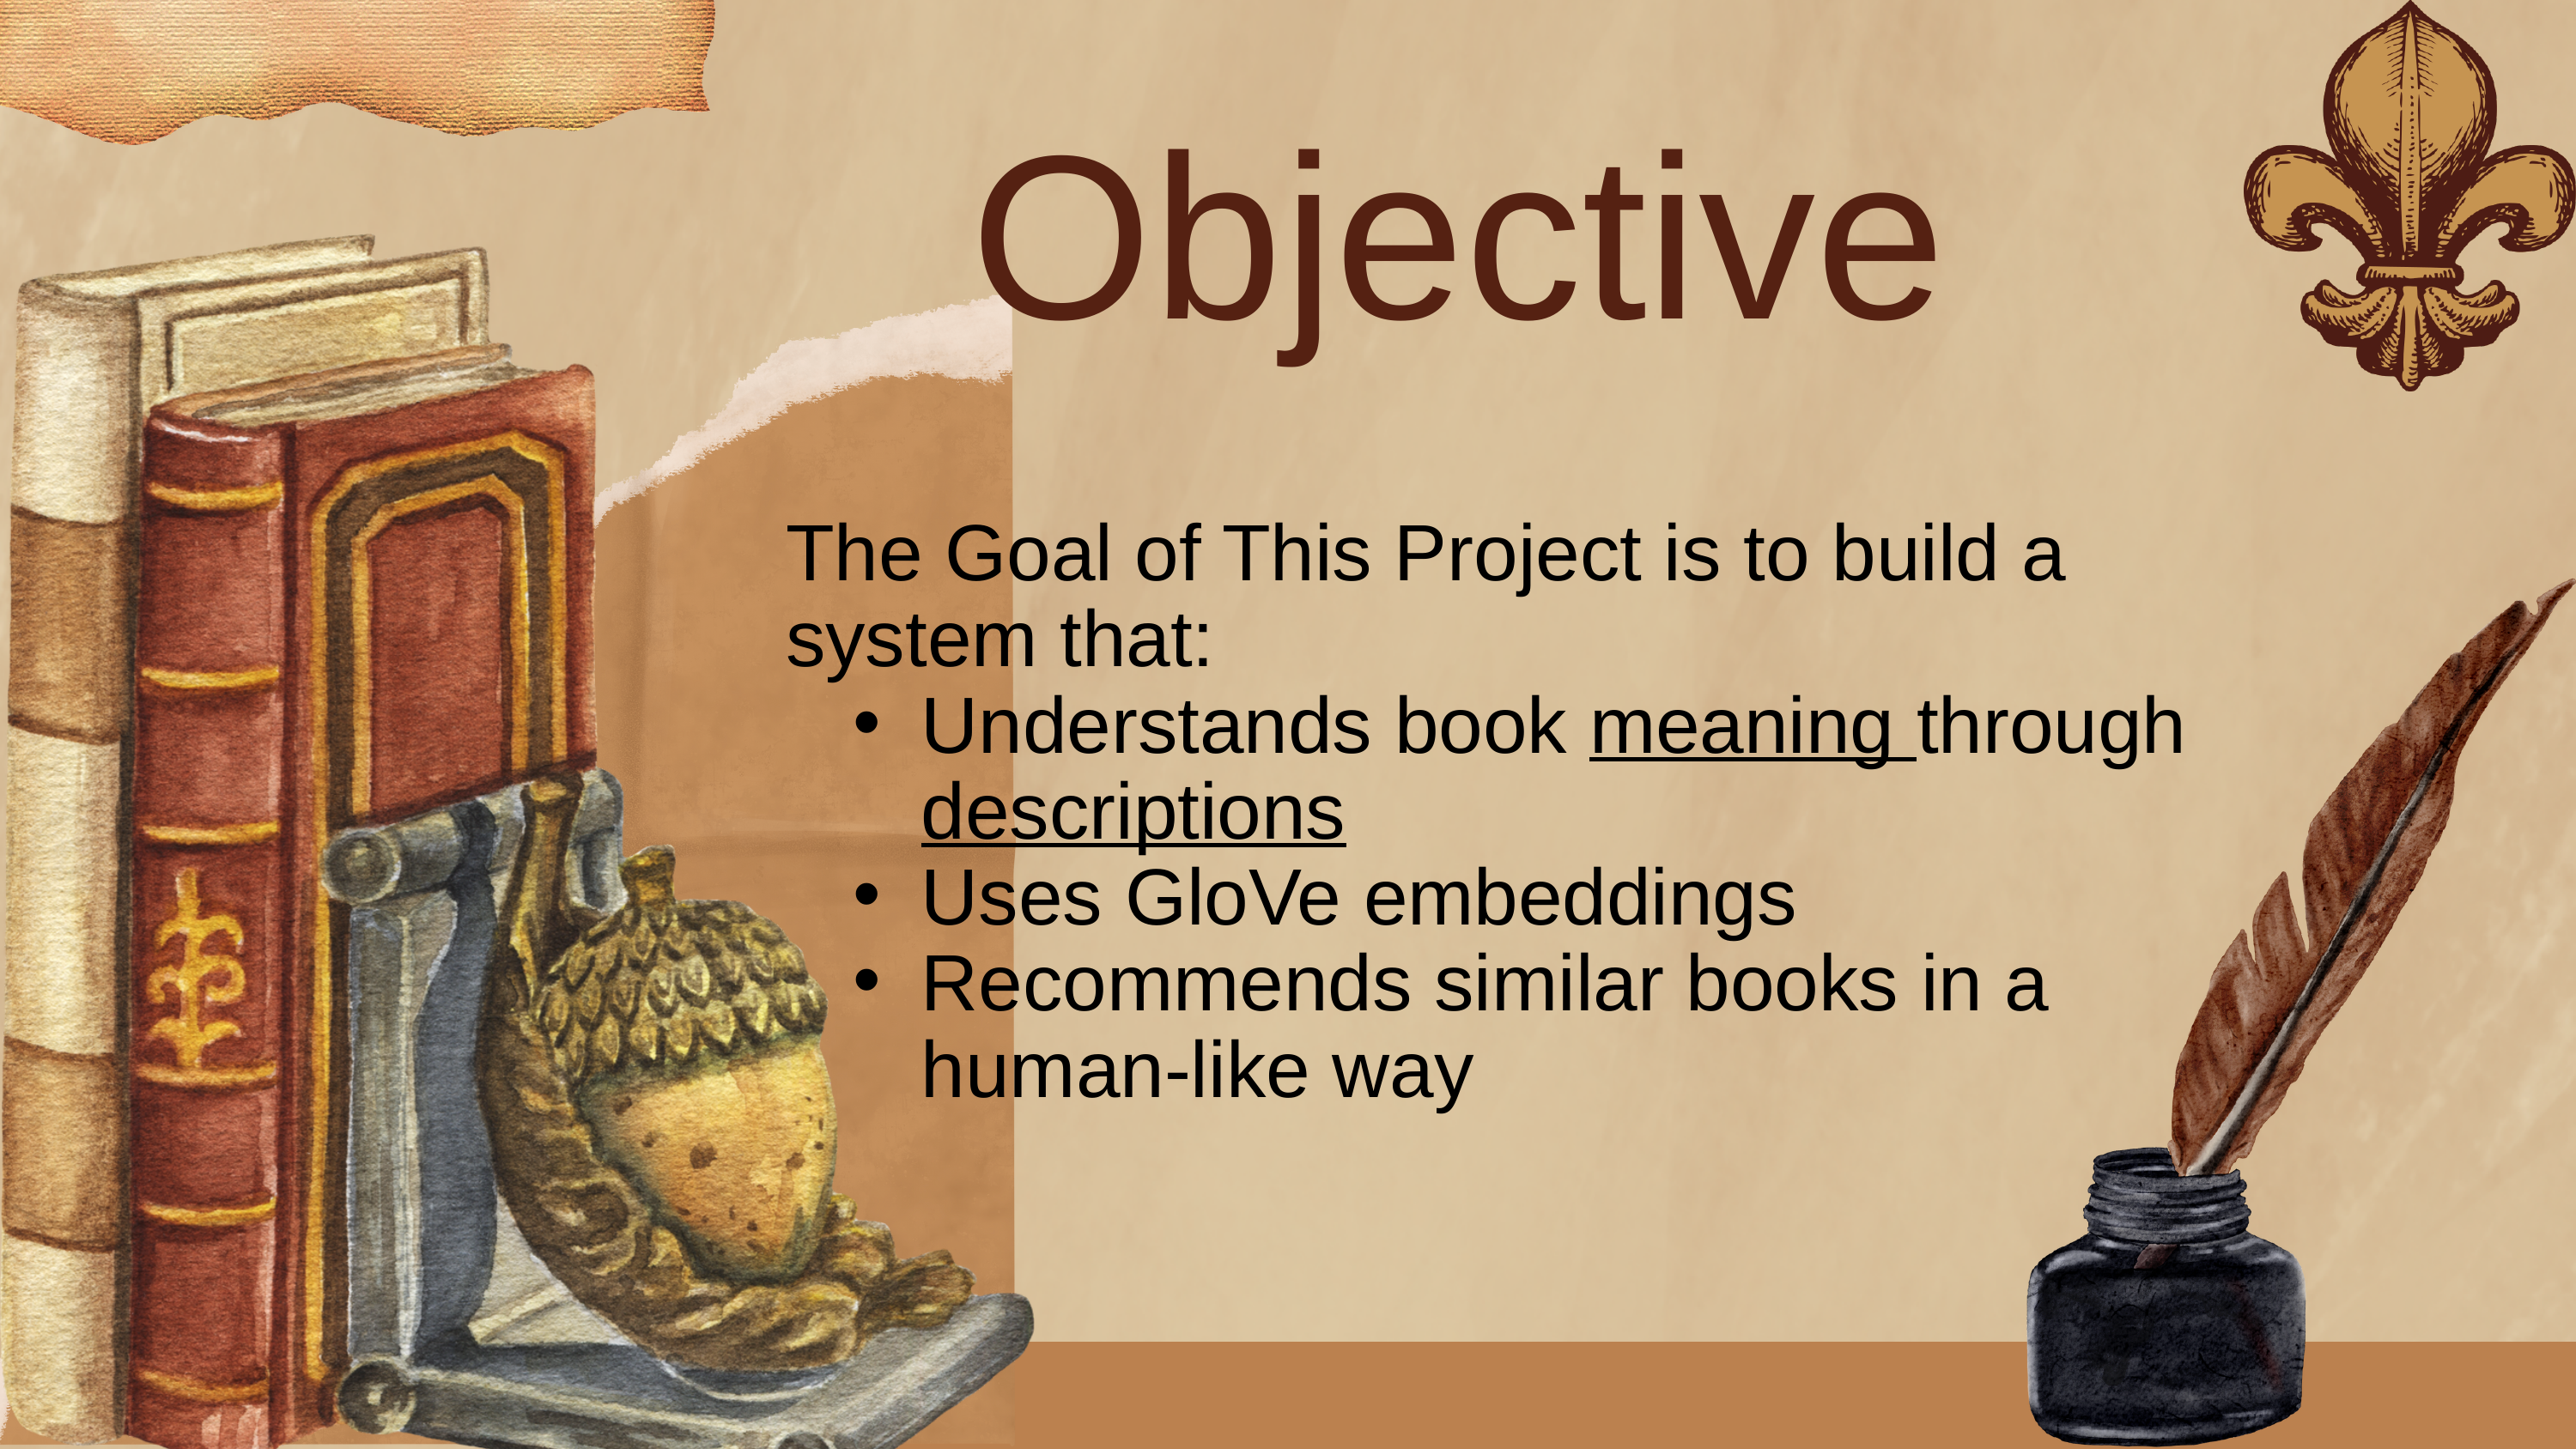

Objective

The Goal of This Project is to build a system that:
Understands book meaning through descriptions
Uses GloVe embeddings
Recommends similar books in a   human-like way